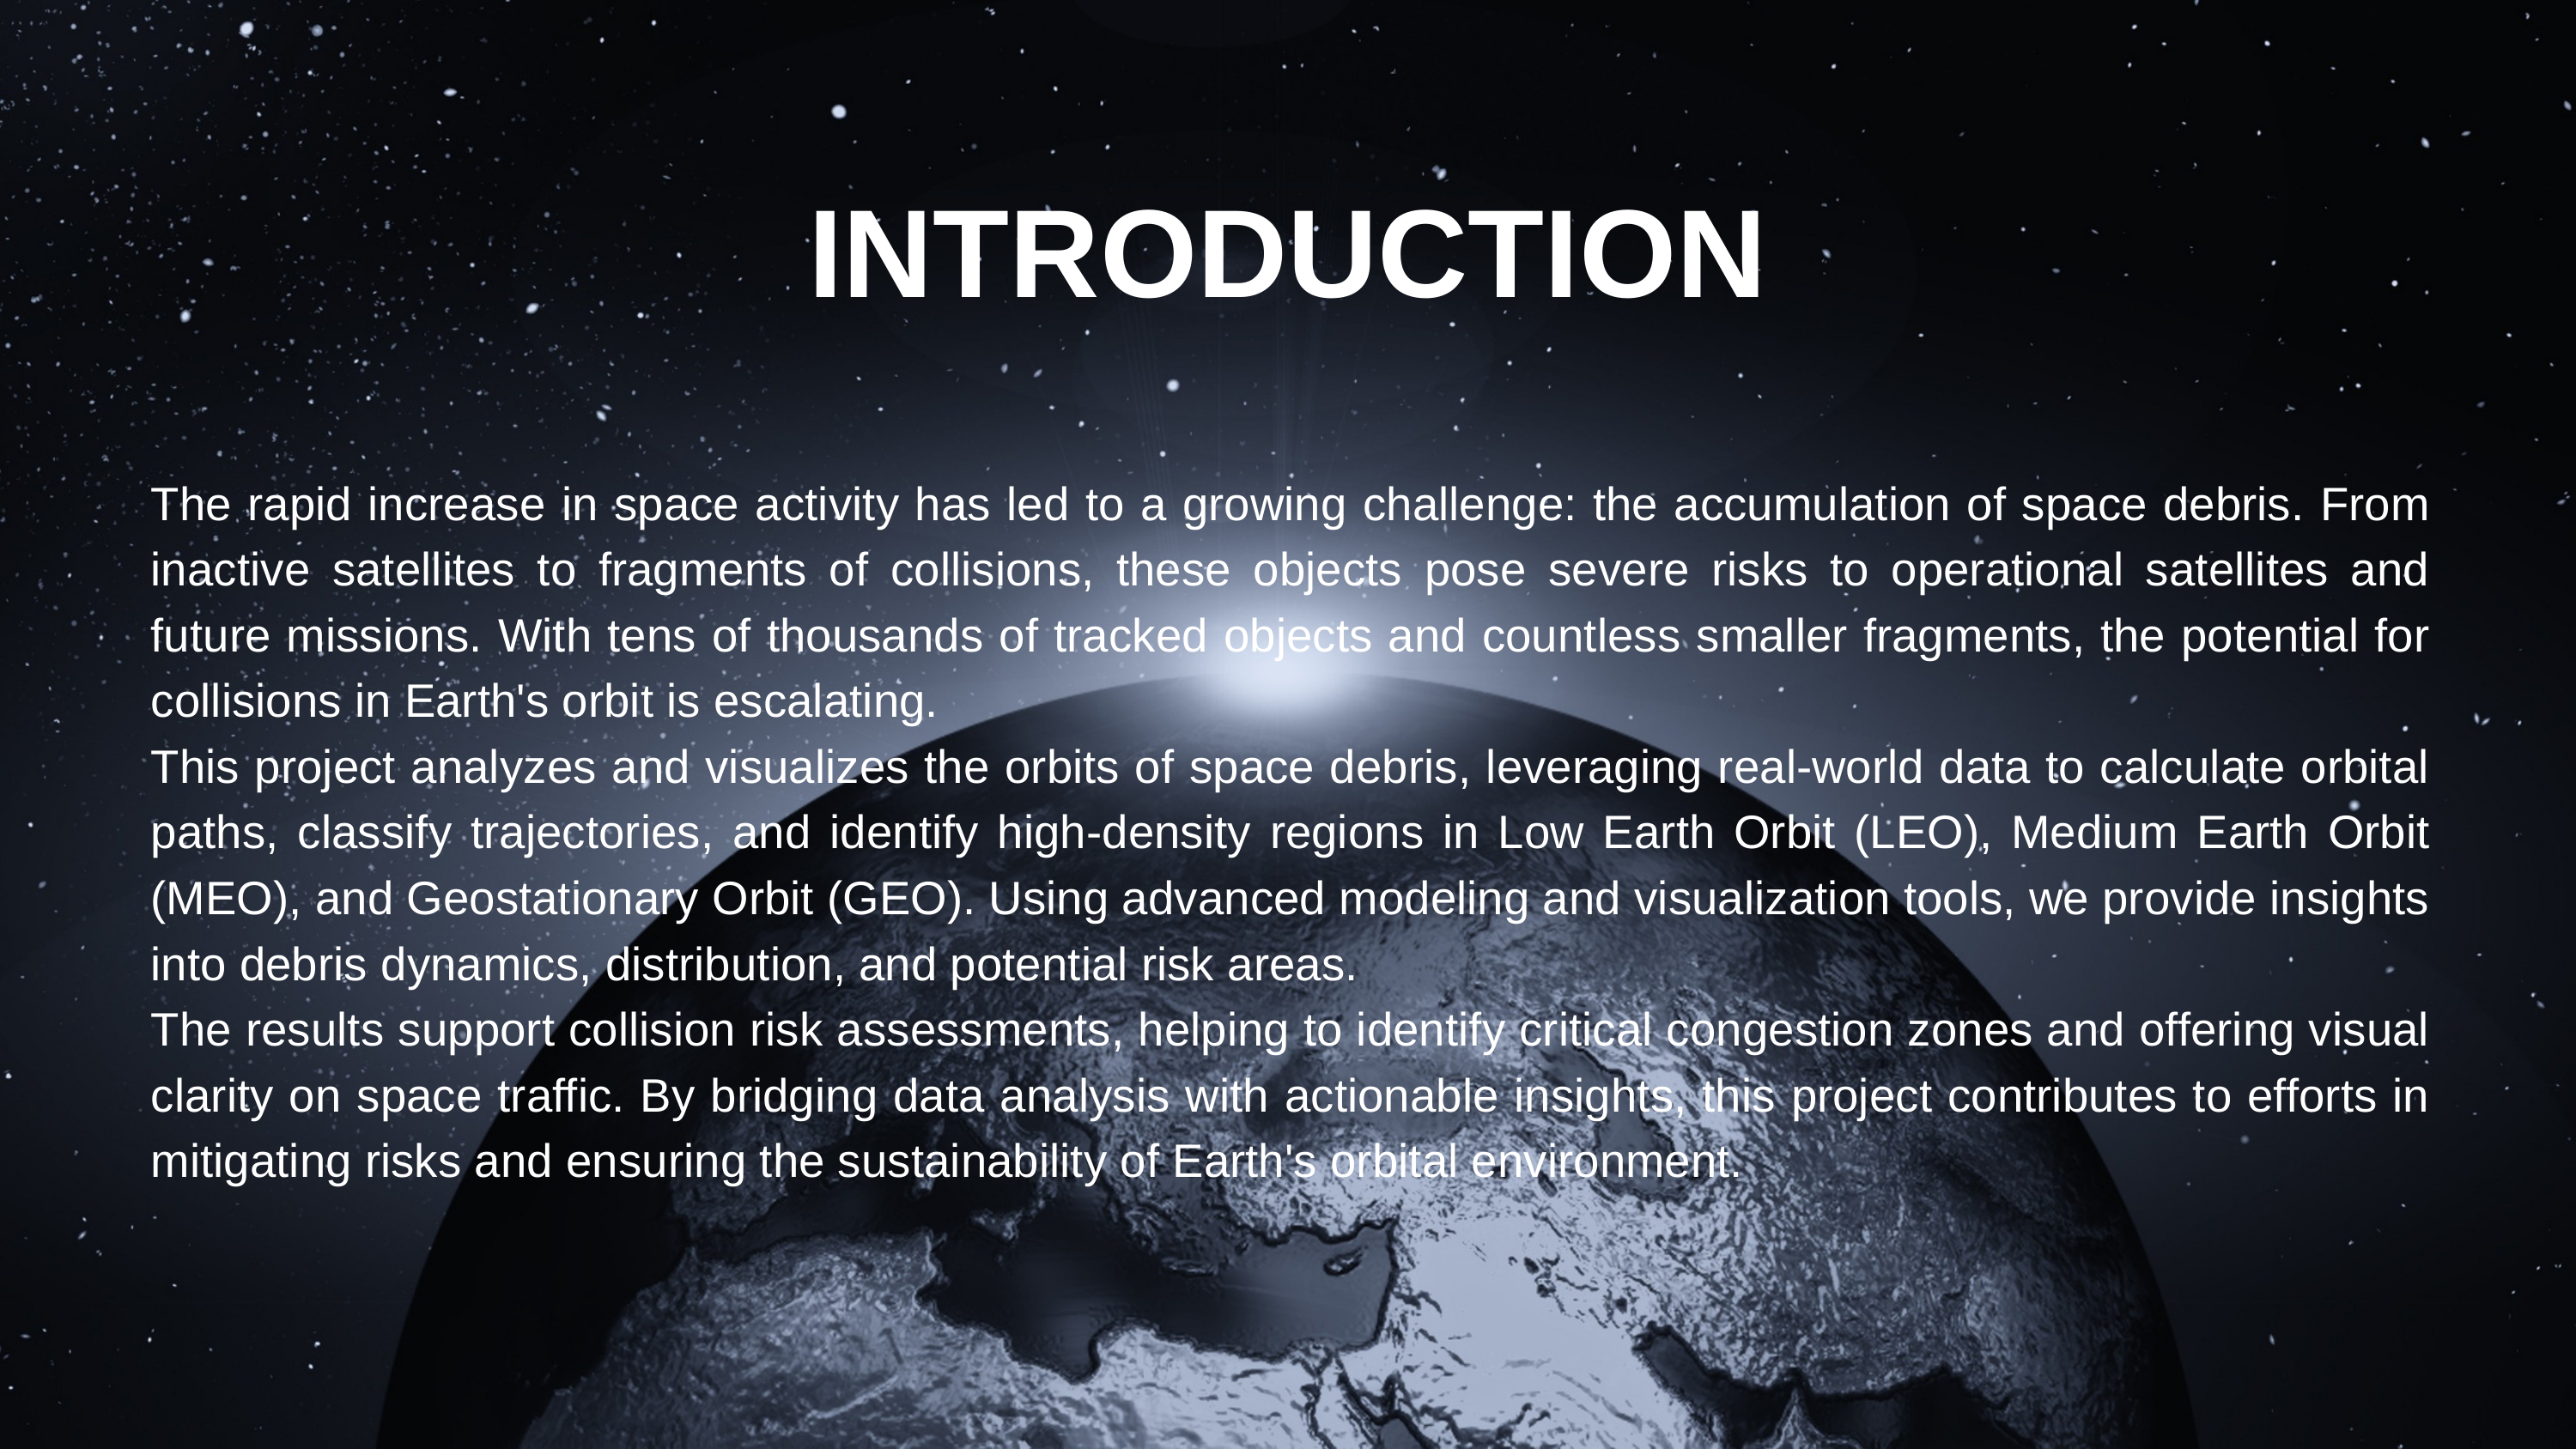

INTRODUCTION
The rapid increase in space activity has led to a growing challenge: the accumulation of space debris. From inactive satellites to fragments of collisions, these objects pose severe risks to operational satellites and future missions. With tens of thousands of tracked objects and countless smaller fragments, the potential for collisions in Earth's orbit is escalating.
This project analyzes and visualizes the orbits of space debris, leveraging real-world data to calculate orbital paths, classify trajectories, and identify high-density regions in Low Earth Orbit (LEO), Medium Earth Orbit (MEO), and Geostationary Orbit (GEO). Using advanced modeling and visualization tools, we provide insights into debris dynamics, distribution, and potential risk areas.
The results support collision risk assessments, helping to identify critical congestion zones and offering visual clarity on space traffic. By bridging data analysis with actionable insights, this project contributes to efforts in mitigating risks and ensuring the sustainability of Earth's orbital environment.